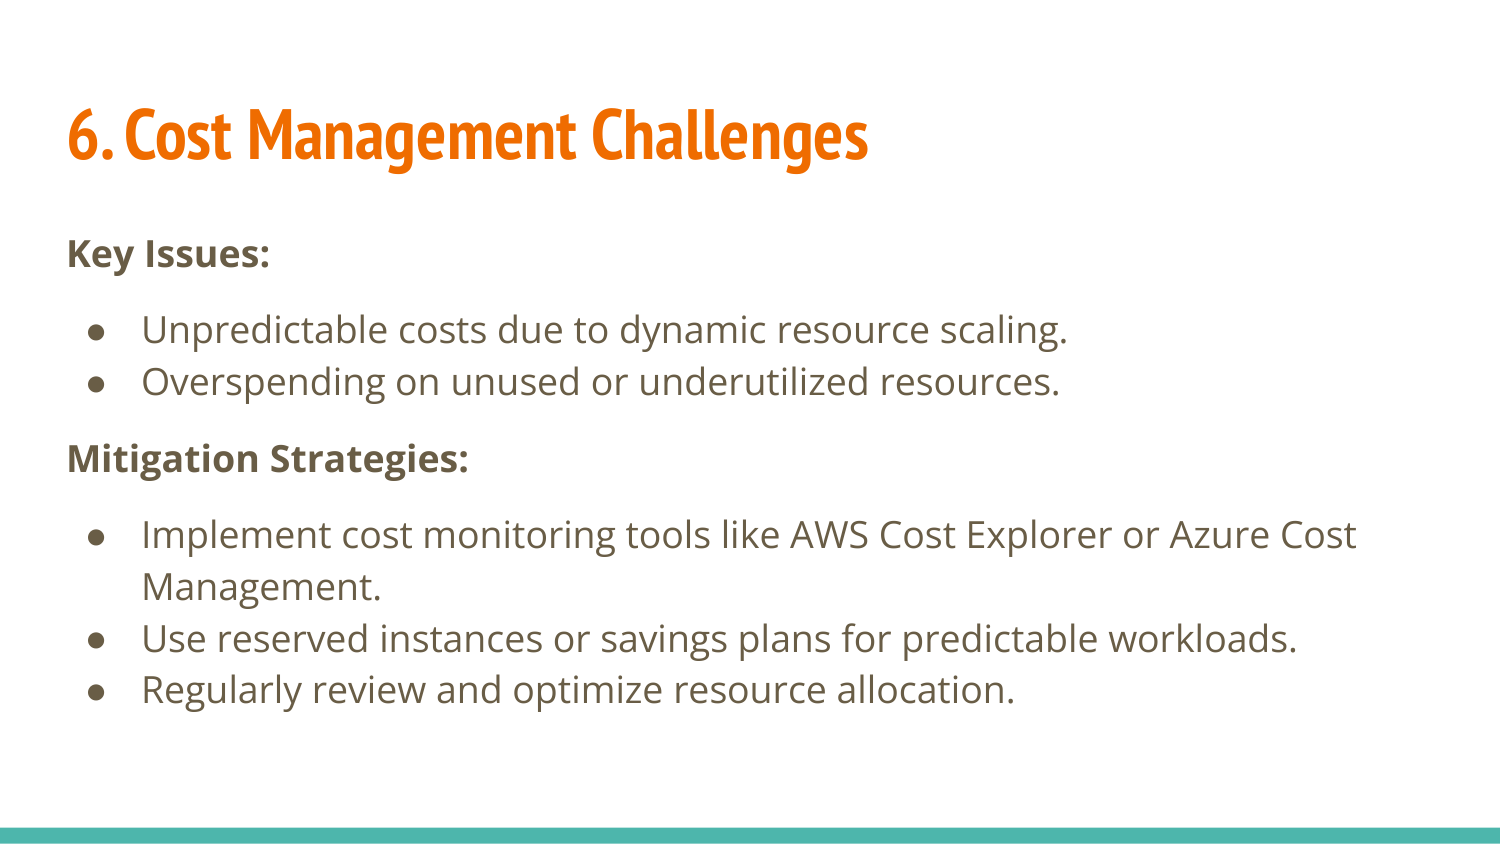

# 6. Cost Management Challenges
Key Issues:
Unpredictable costs due to dynamic resource scaling.
Overspending on unused or underutilized resources.
Mitigation Strategies:
Implement cost monitoring tools like AWS Cost Explorer or Azure Cost Management.
Use reserved instances or savings plans for predictable workloads.
Regularly review and optimize resource allocation.